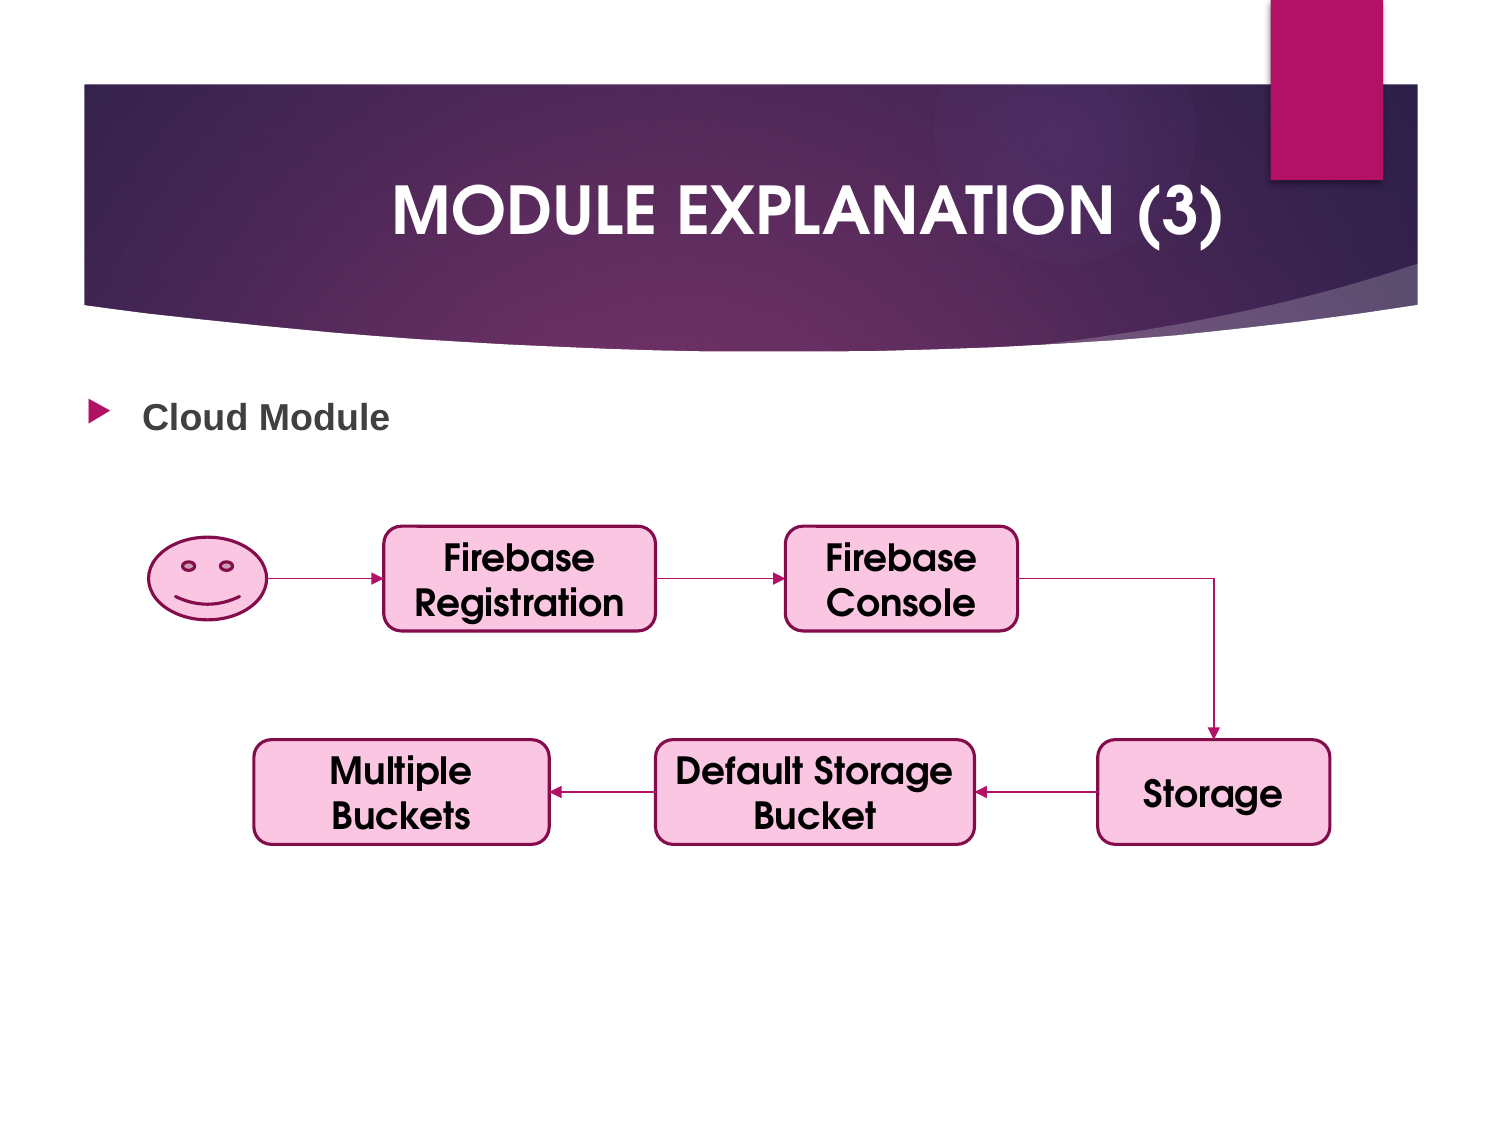

# MODULE EXPLANATION (3)
Cloud Module
Firebase Registration
Firebase Console

Multiple Buckets
Default Storage Bucket
Storage